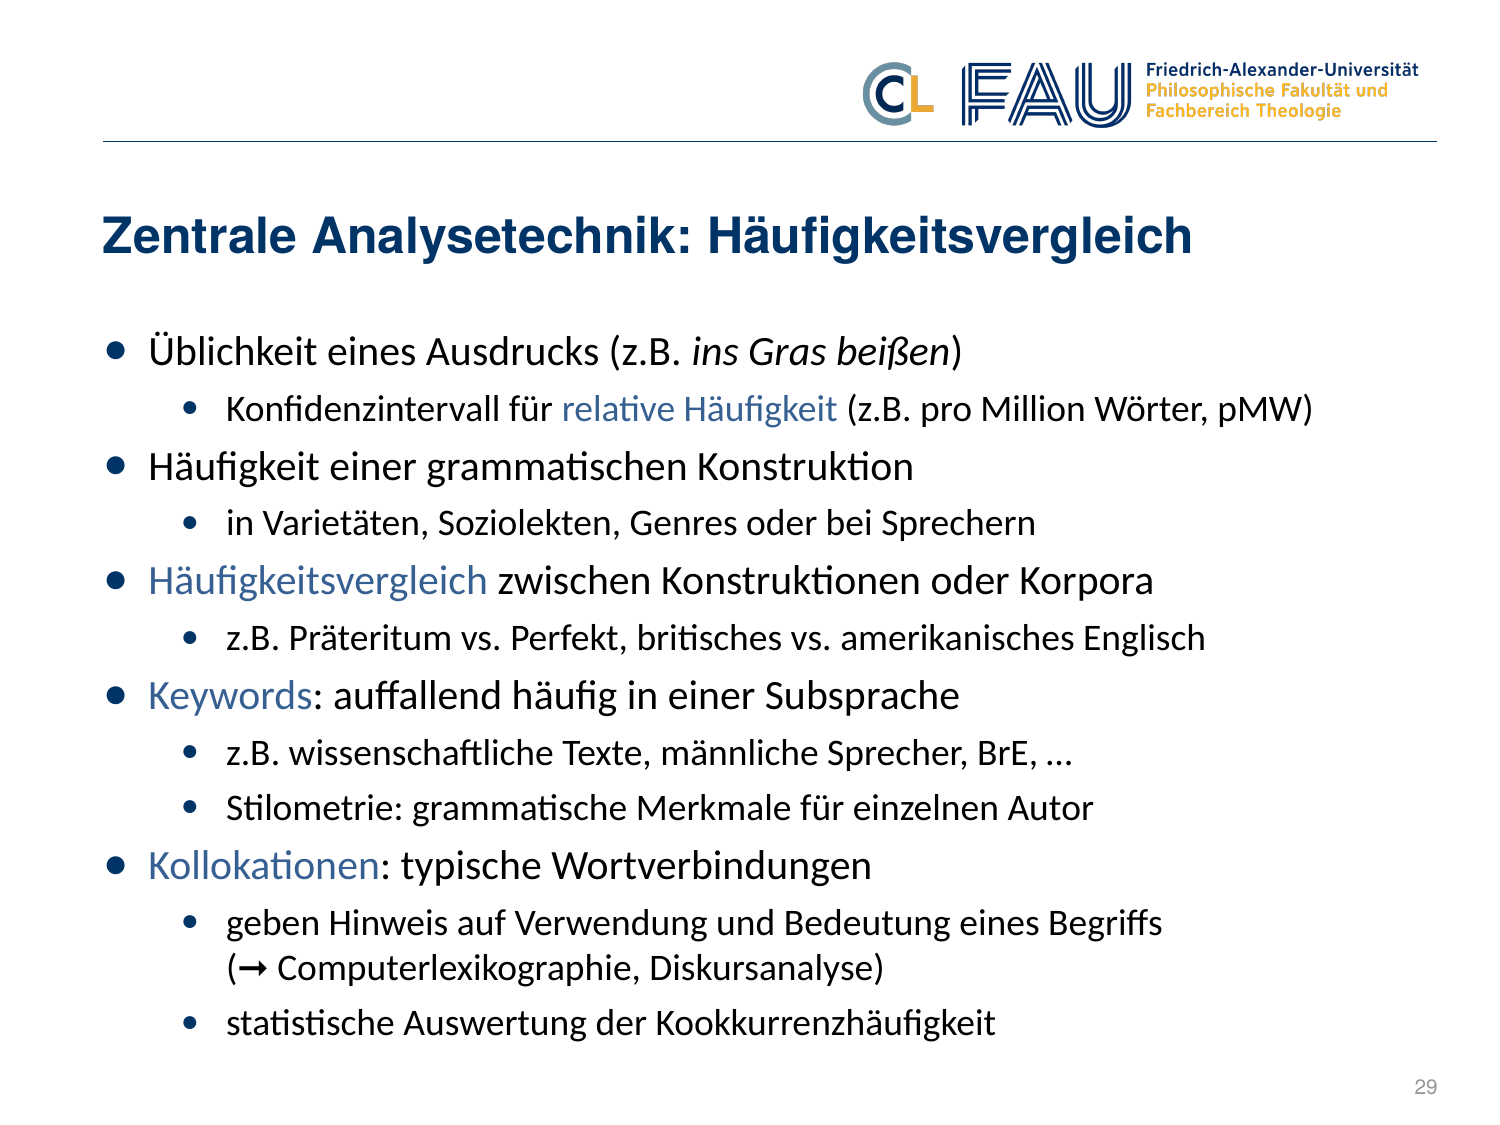

# Zentrale Analysetechnik: Häufigkeitsvergleich
Üblichkeit eines Ausdrucks (z.B. ins Gras beißen)
Konfidenzintervall für relative Häufigkeit (z.B. pro Million Wörter, pMW)
Häufigkeit einer grammatischen Konstruktion
in Varietäten, Soziolekten, Genres oder bei Sprechern
Häufigkeitsvergleich zwischen Konstruktionen oder Korpora
z.B. Präteritum vs. Perfekt, britisches vs. amerikanisches Englisch
Keywords: auffallend häufig in einer Subsprache
z.B. wissenschaftliche Texte, männliche Sprecher, BrE, …
Stilometrie: grammatische Merkmale für einzelnen Autor
Kollokationen: typische Wortverbindungen
geben Hinweis auf Verwendung und Bedeutung eines Begriffs
(➞ Computerlexikographie, Diskursanalyse)
statistische Auswertung der Kookkurrenzhäufigkeit

29